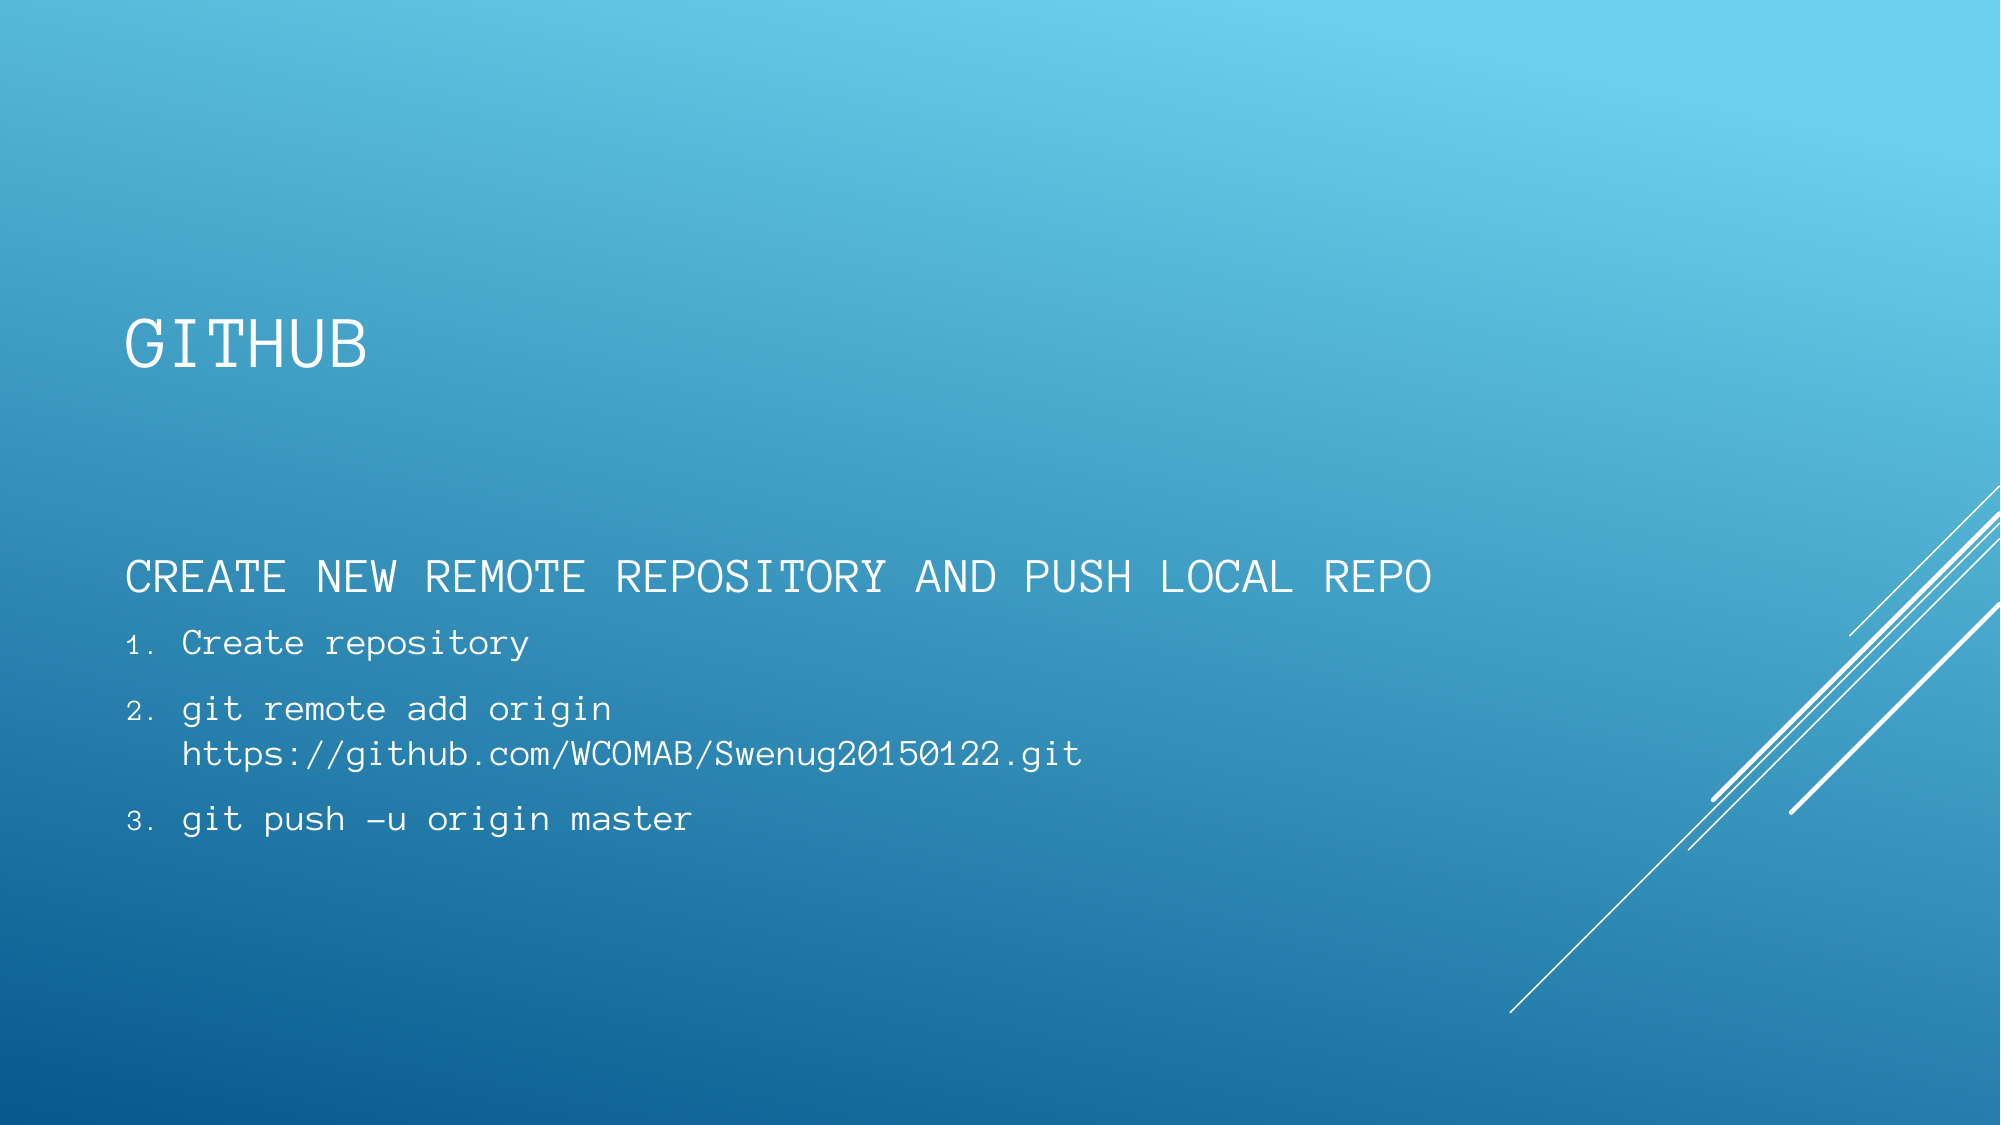

# GitHub
Create new remote repository and push local repo
Create repository
git remote add origin https://github.com/WCOMAB/Swenug20150122.git
git push -u origin master